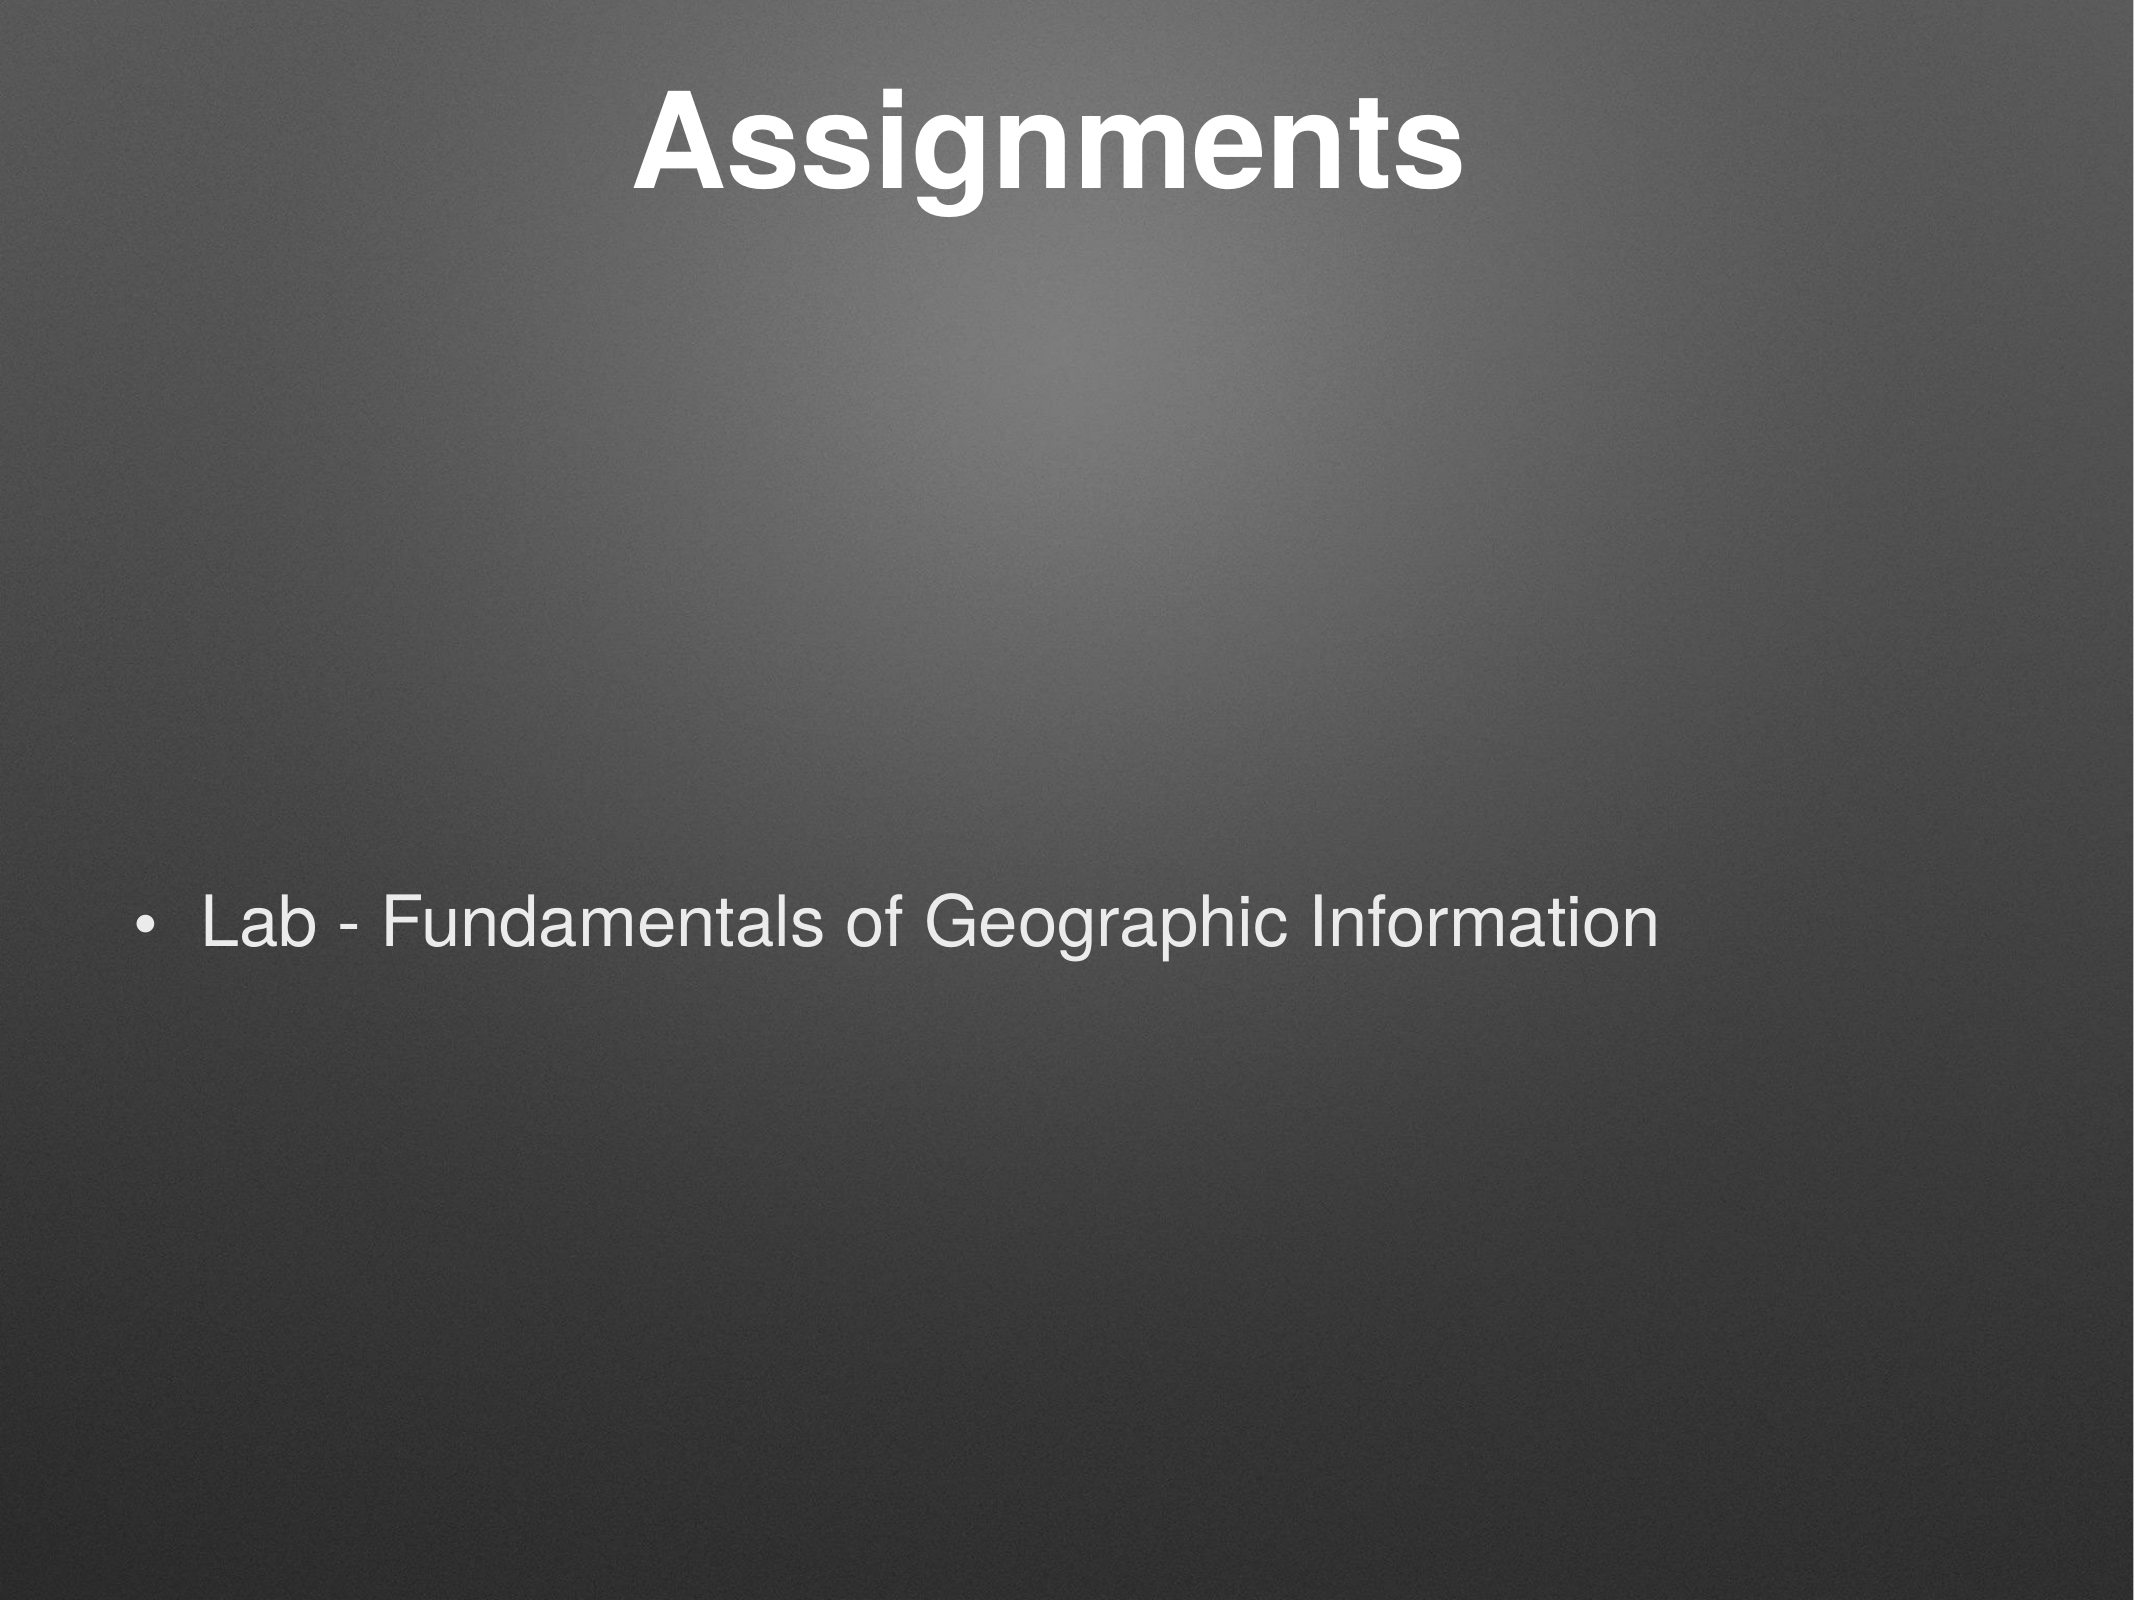

# Assignments
Lab - Fundamentals of Geographic Information